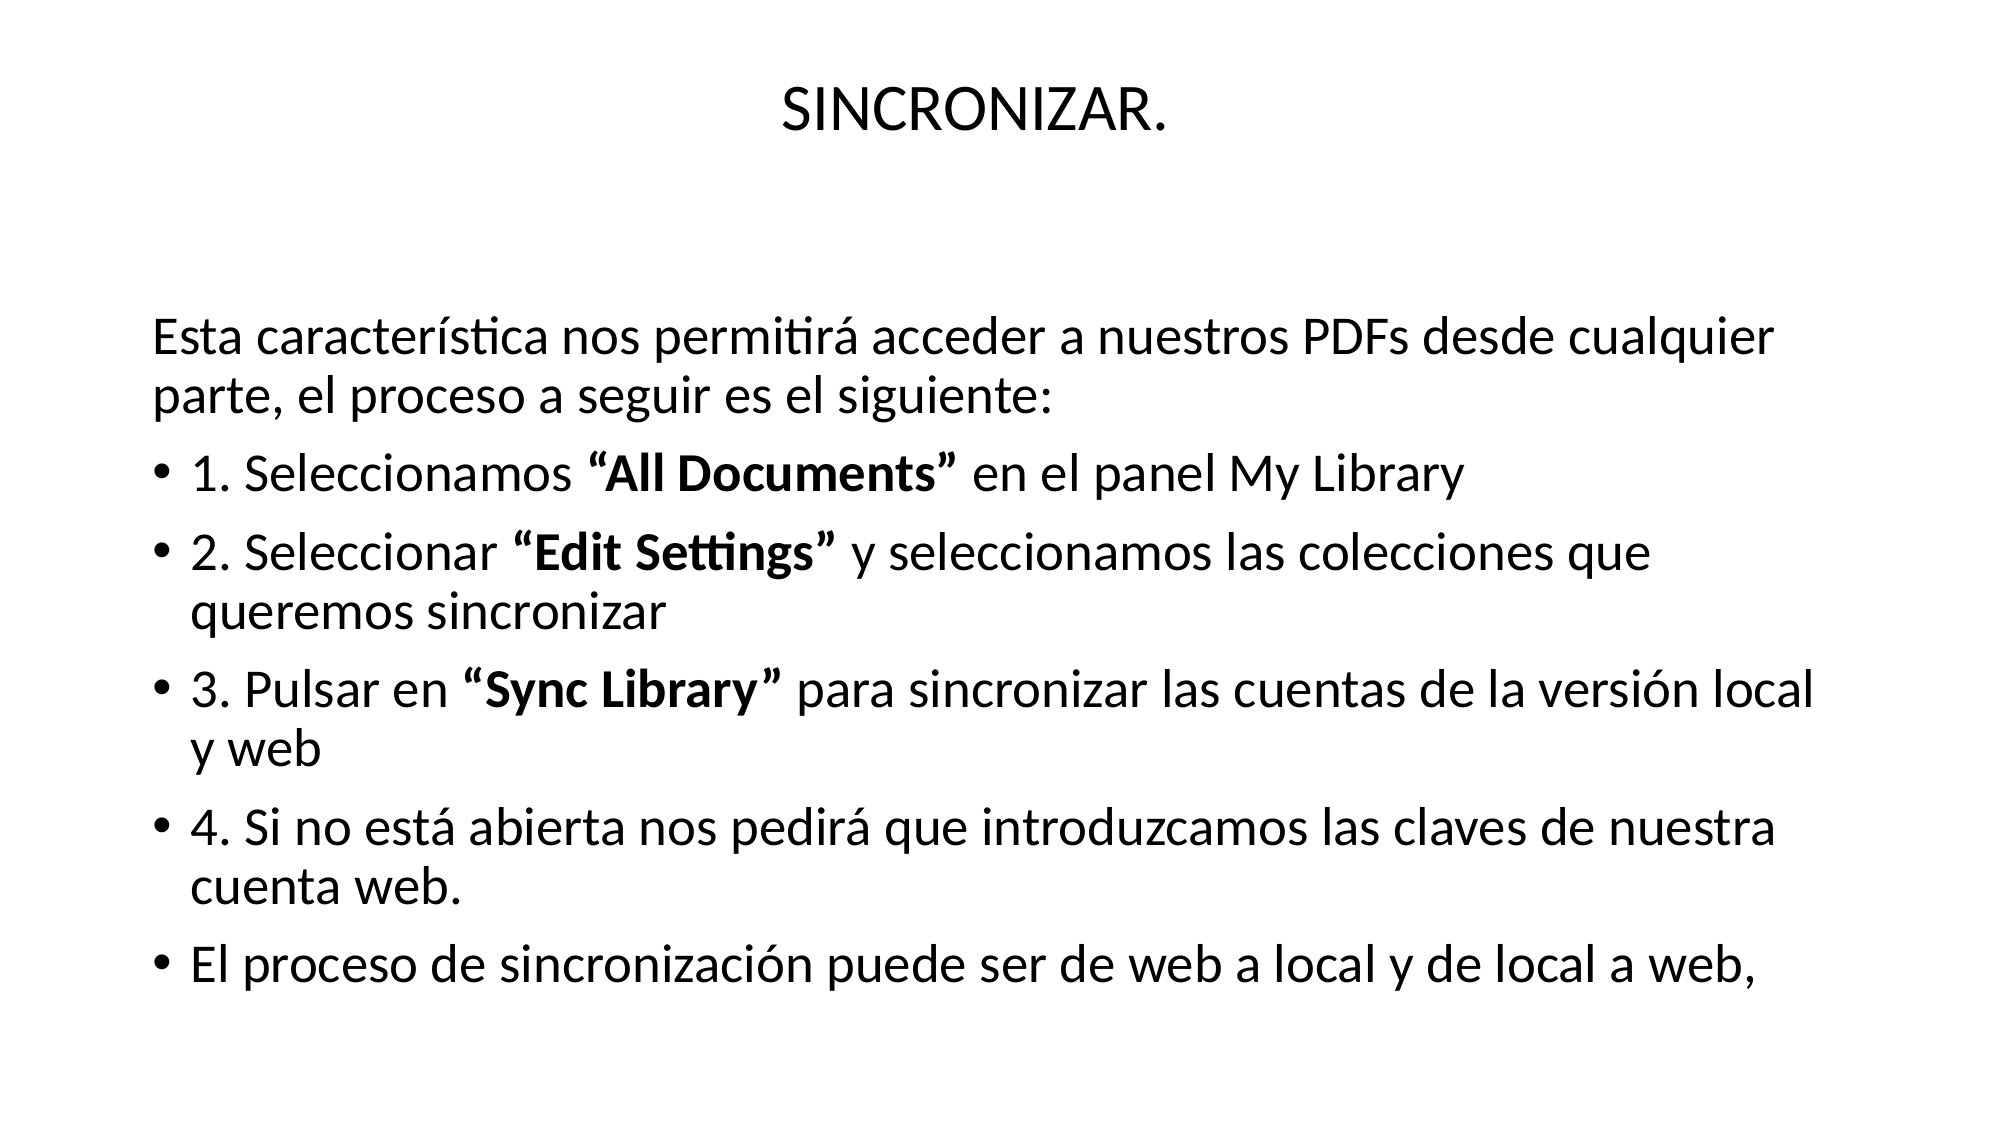

# SINCRONIZAR.
Esta característica nos permitirá acceder a nuestros PDFs desde cualquier parte, el proceso a seguir es el siguiente:
1. Seleccionamos “All Documents” en el panel My Library
2. Seleccionar “Edit Settings” y seleccionamos las colecciones que queremos sincronizar
3. Pulsar en “Sync Library” para sincronizar las cuentas de la versión local y web
4. Si no está abierta nos pedirá que introduzcamos las claves de nuestra cuenta web.
El proceso de sincronización puede ser de web a local y de local a web,